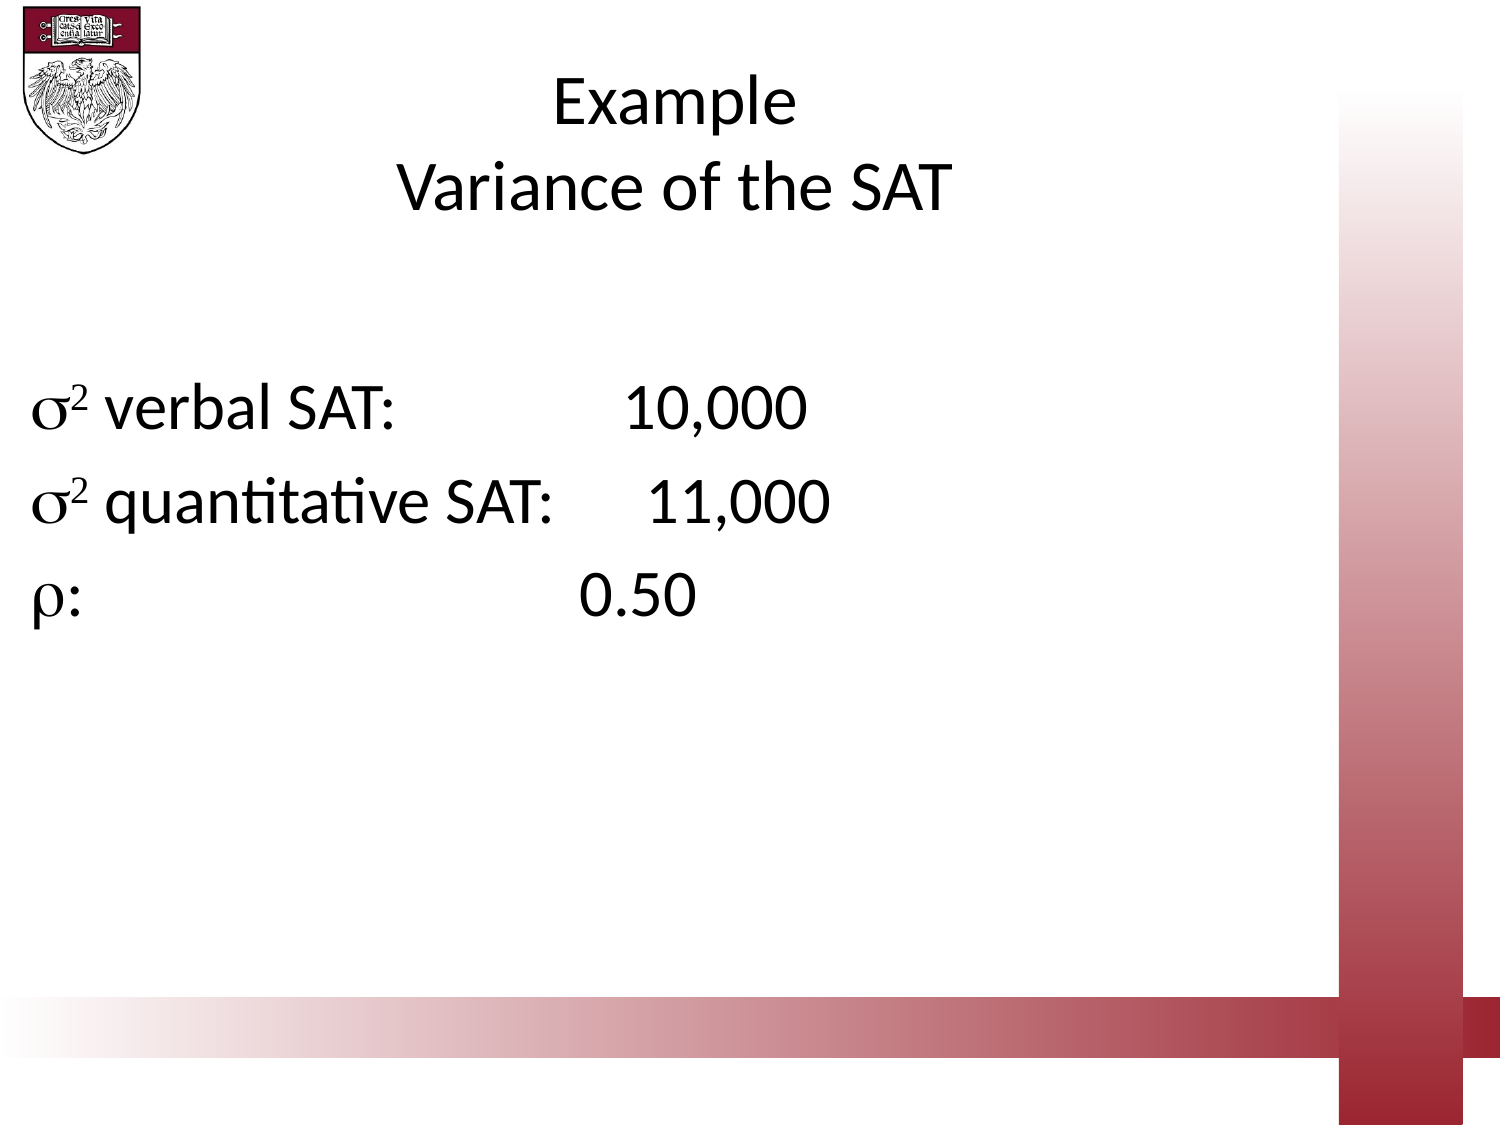

Example
Variance of the SAT

 σ2 verbal SAT:               10,000
 σ2 quantitative SAT:      11,000
 ρ:                                 0.50